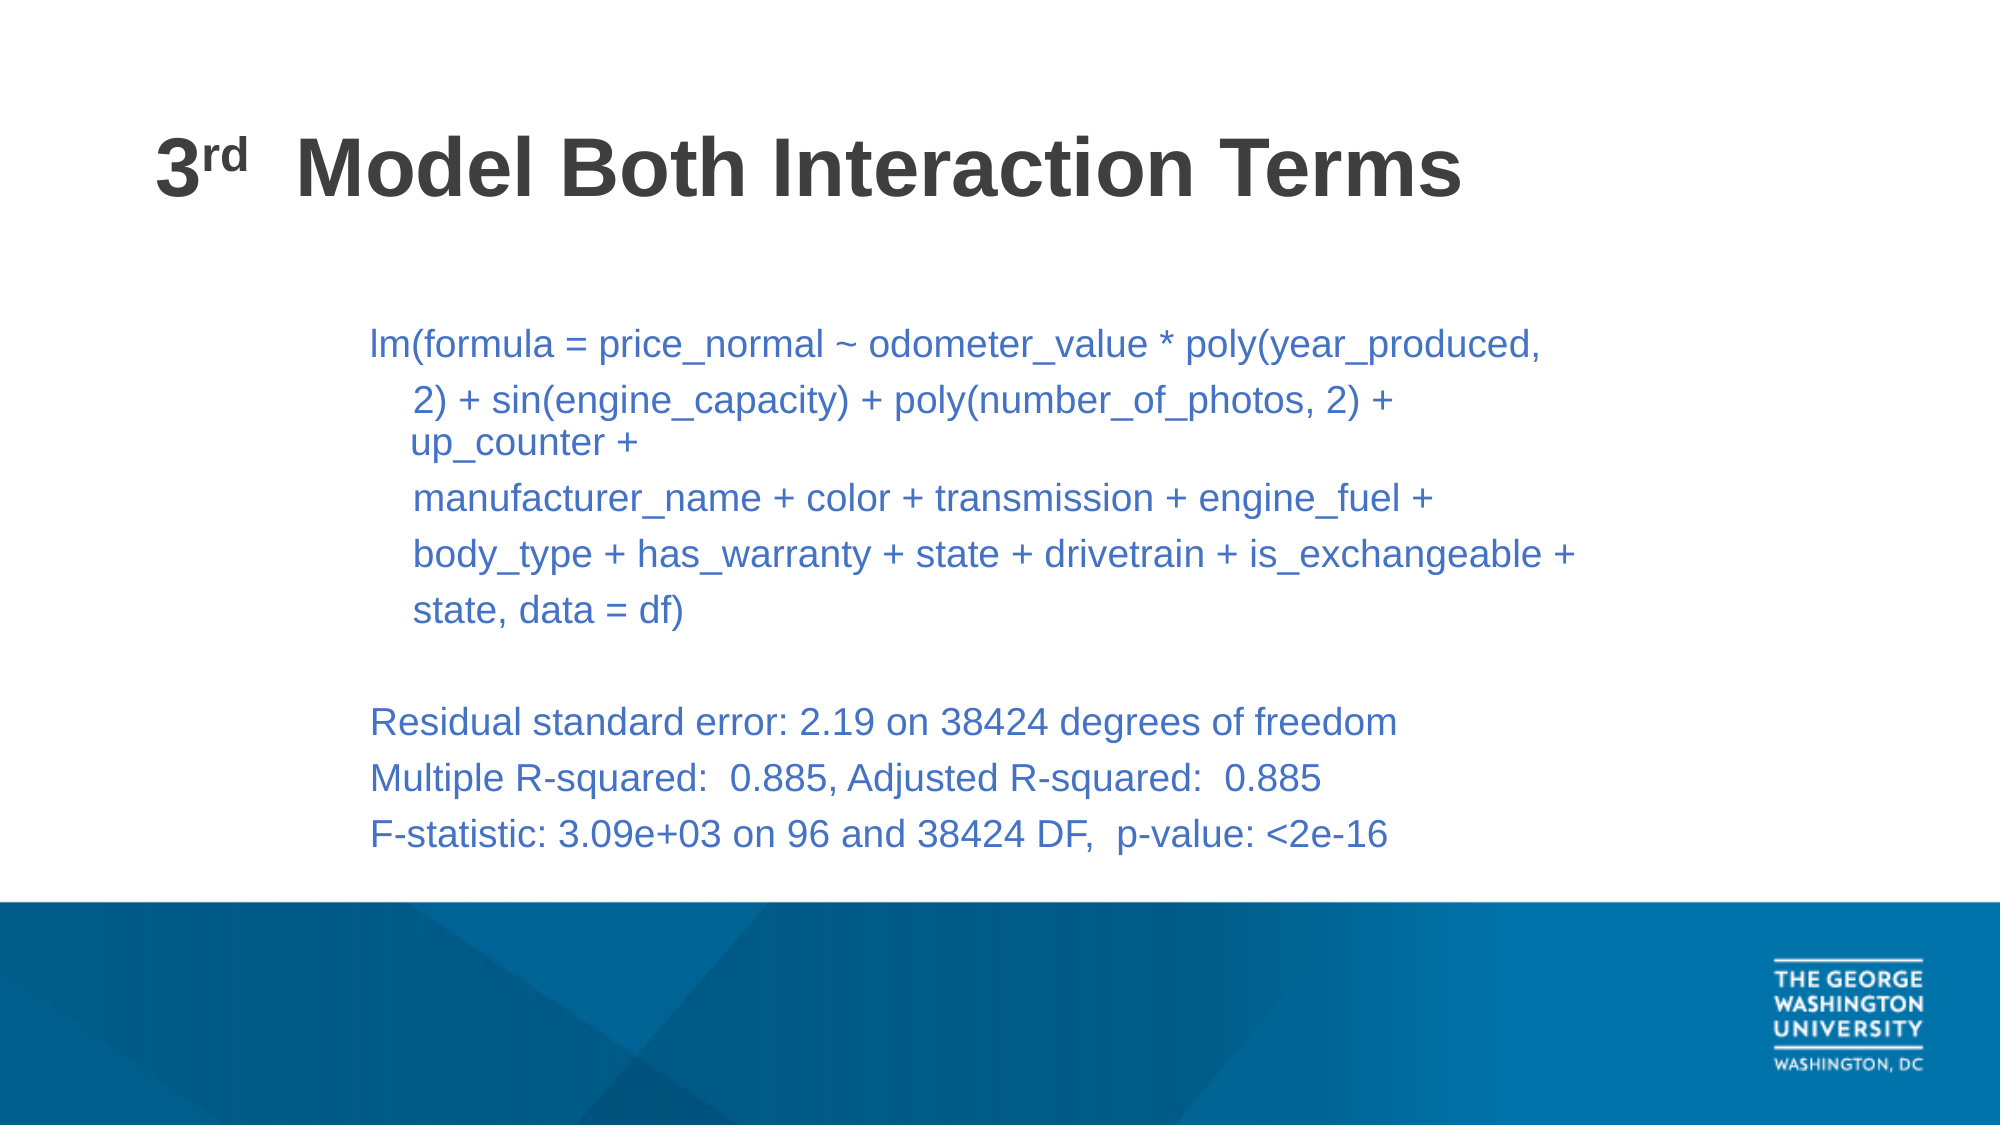

# 3rd  Model Both Interaction Terms
lm(formula = price_normal ~ odometer_value * poly(year_produced,
    2) + sin(engine_capacity) + poly(number_of_photos, 2) + up_counter +
    manufacturer_name + color + transmission + engine_fuel +
    body_type + has_warranty + state + drivetrain + is_exchangeable +
    state, data = df)

Residual standard error: 2.19 on 38424 degrees of freedom
Multiple R-squared:  0.885, Adjusted R-squared:  0.885
F-statistic: 3.09e+03 on 96 and 38424 DF,  p-value: <2e-16